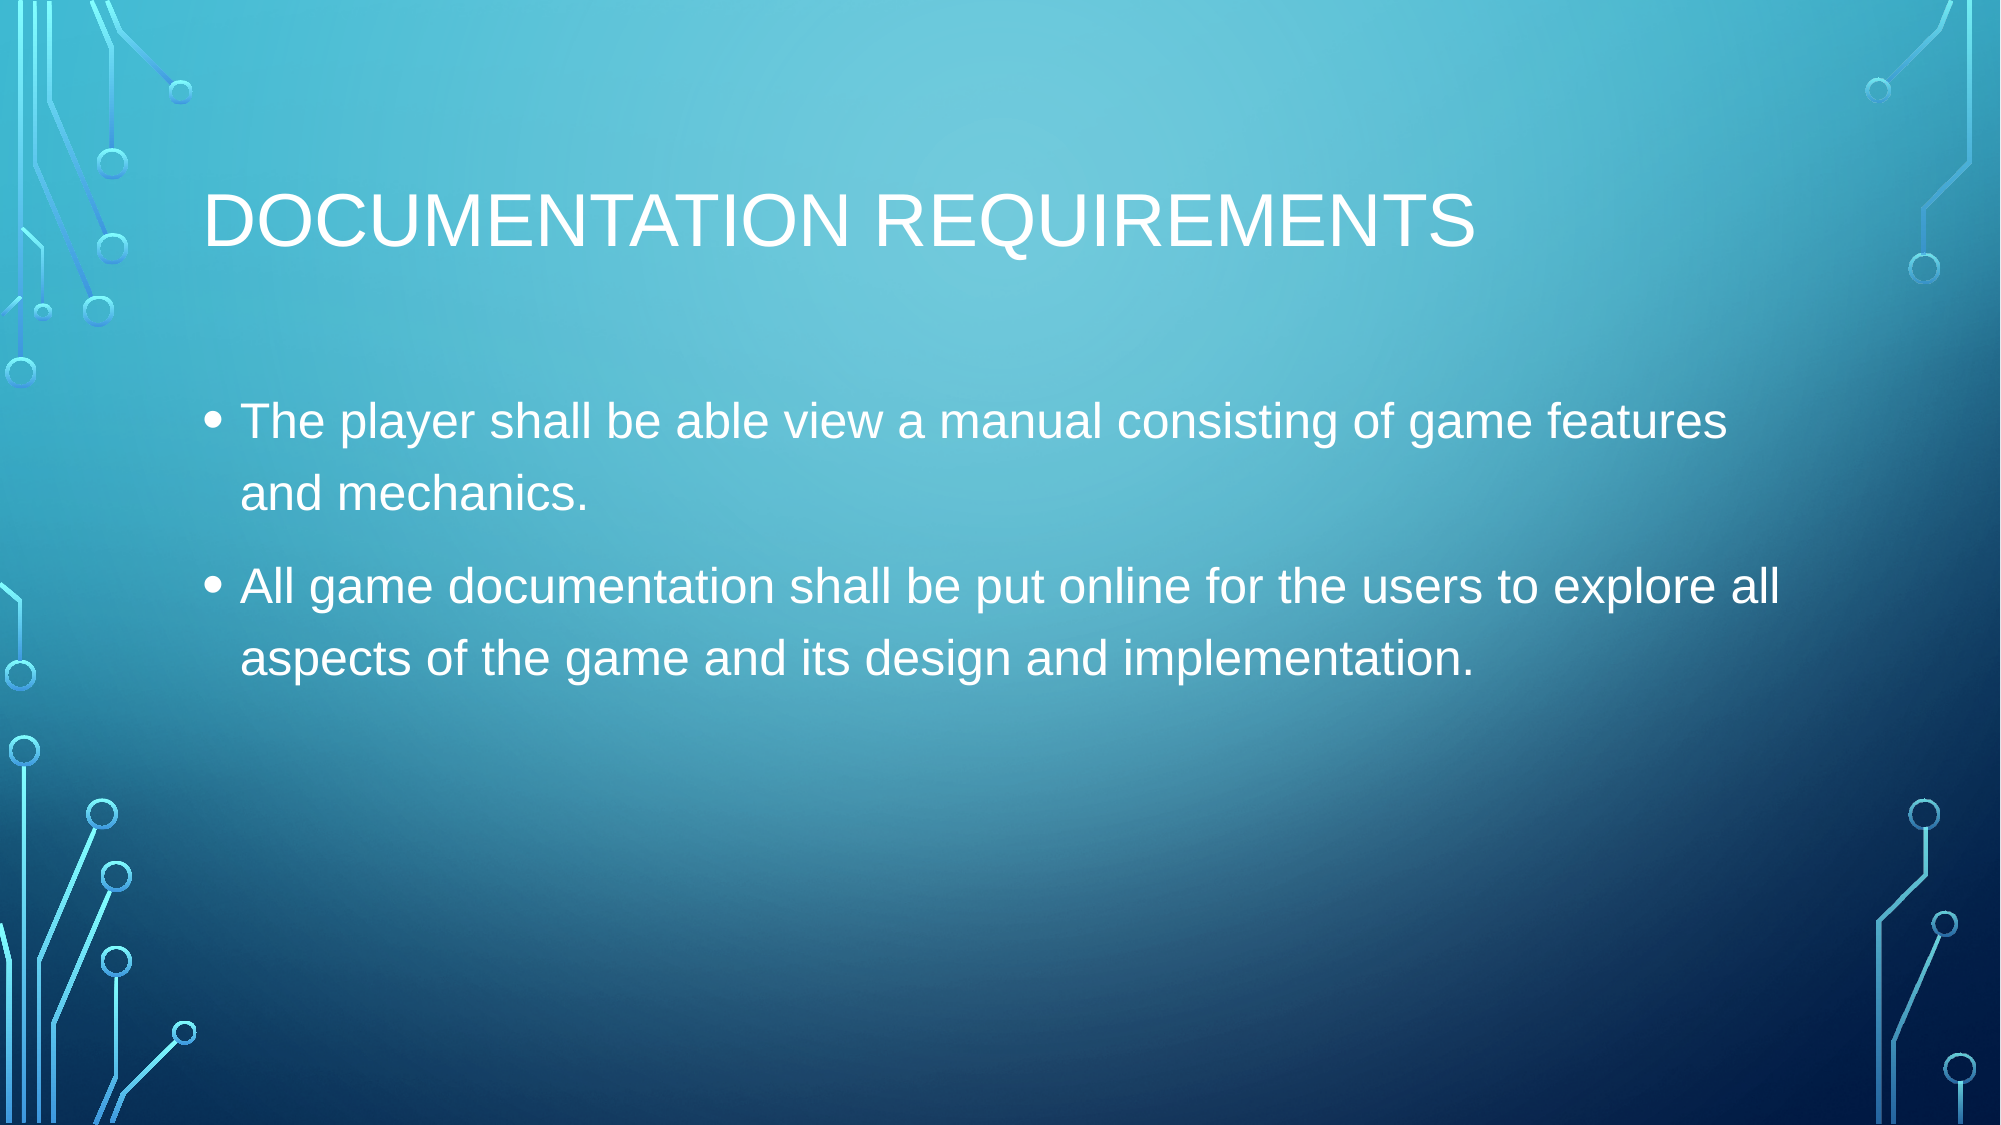

# Documentation requirements
The player shall be able view a manual consisting of game features and mechanics.
All game documentation shall be put online for the users to explore all aspects of the game and its design and implementation.